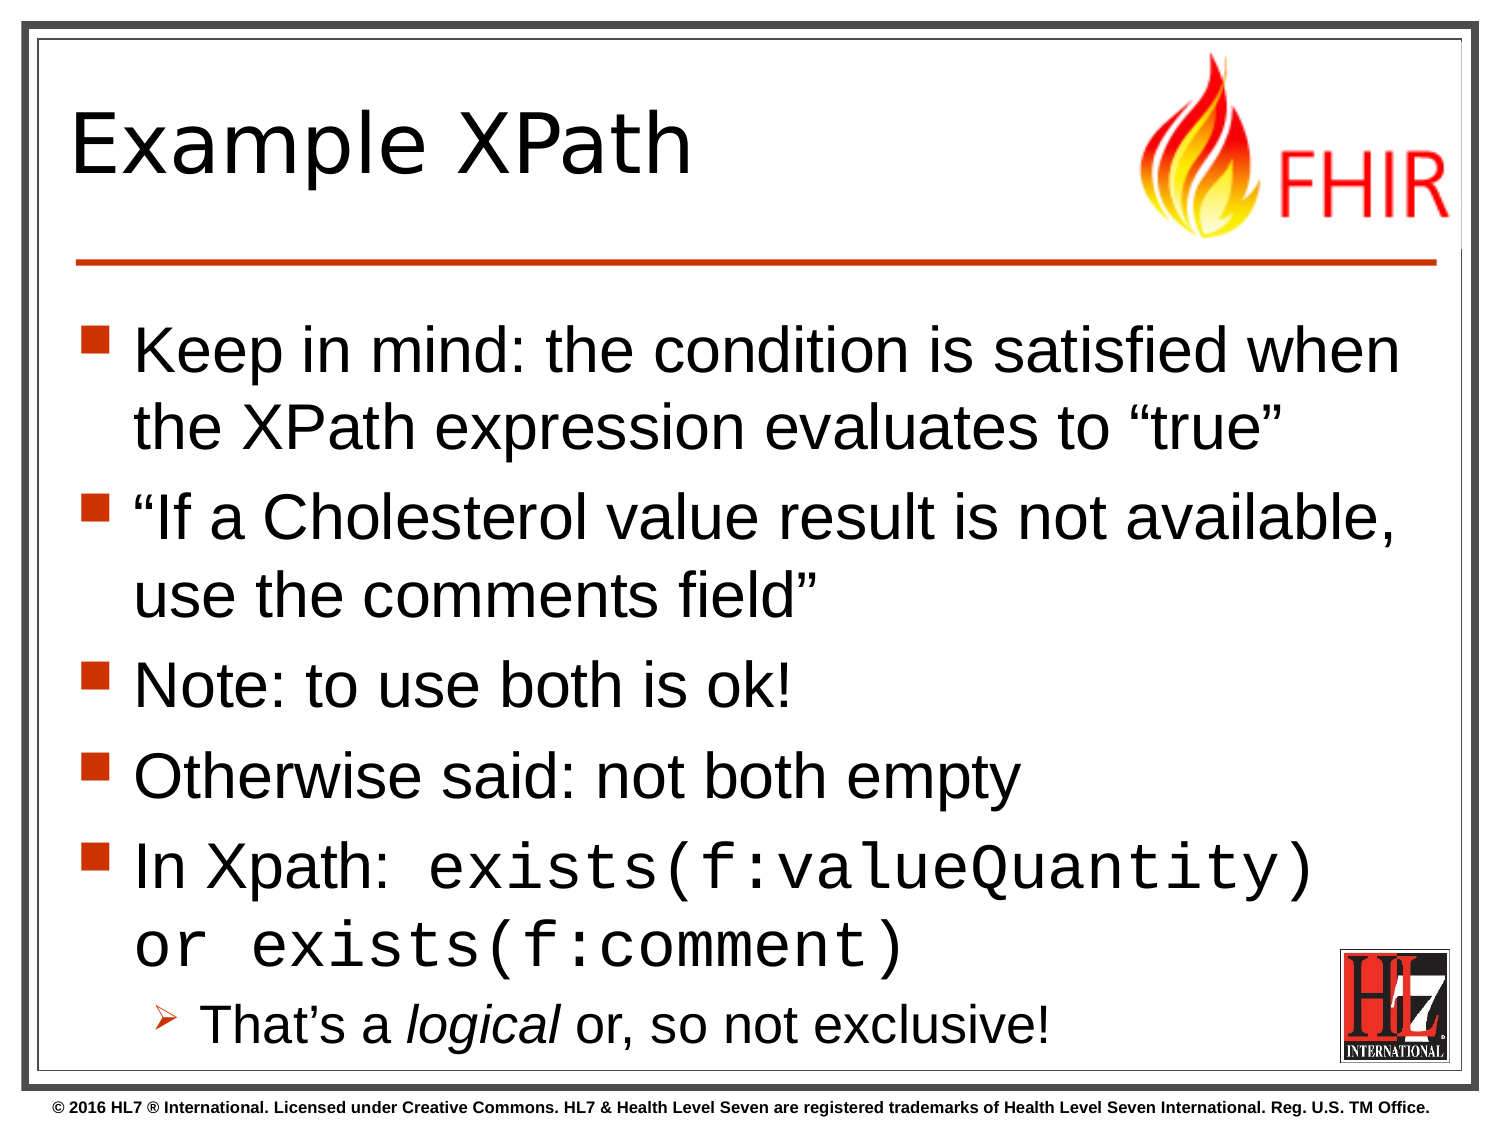

# Example XPath
Keep in mind: the condition is satisfied when the XPath expression evaluates to “true”
“If a Cholesterol value result is not available, use the comments field”
Note: to use both is ok!
Otherwise said: not both empty
In Xpath:  exists(f:valueQuantity) or exists(f:comment)
That’s a logical or, so not exclusive!